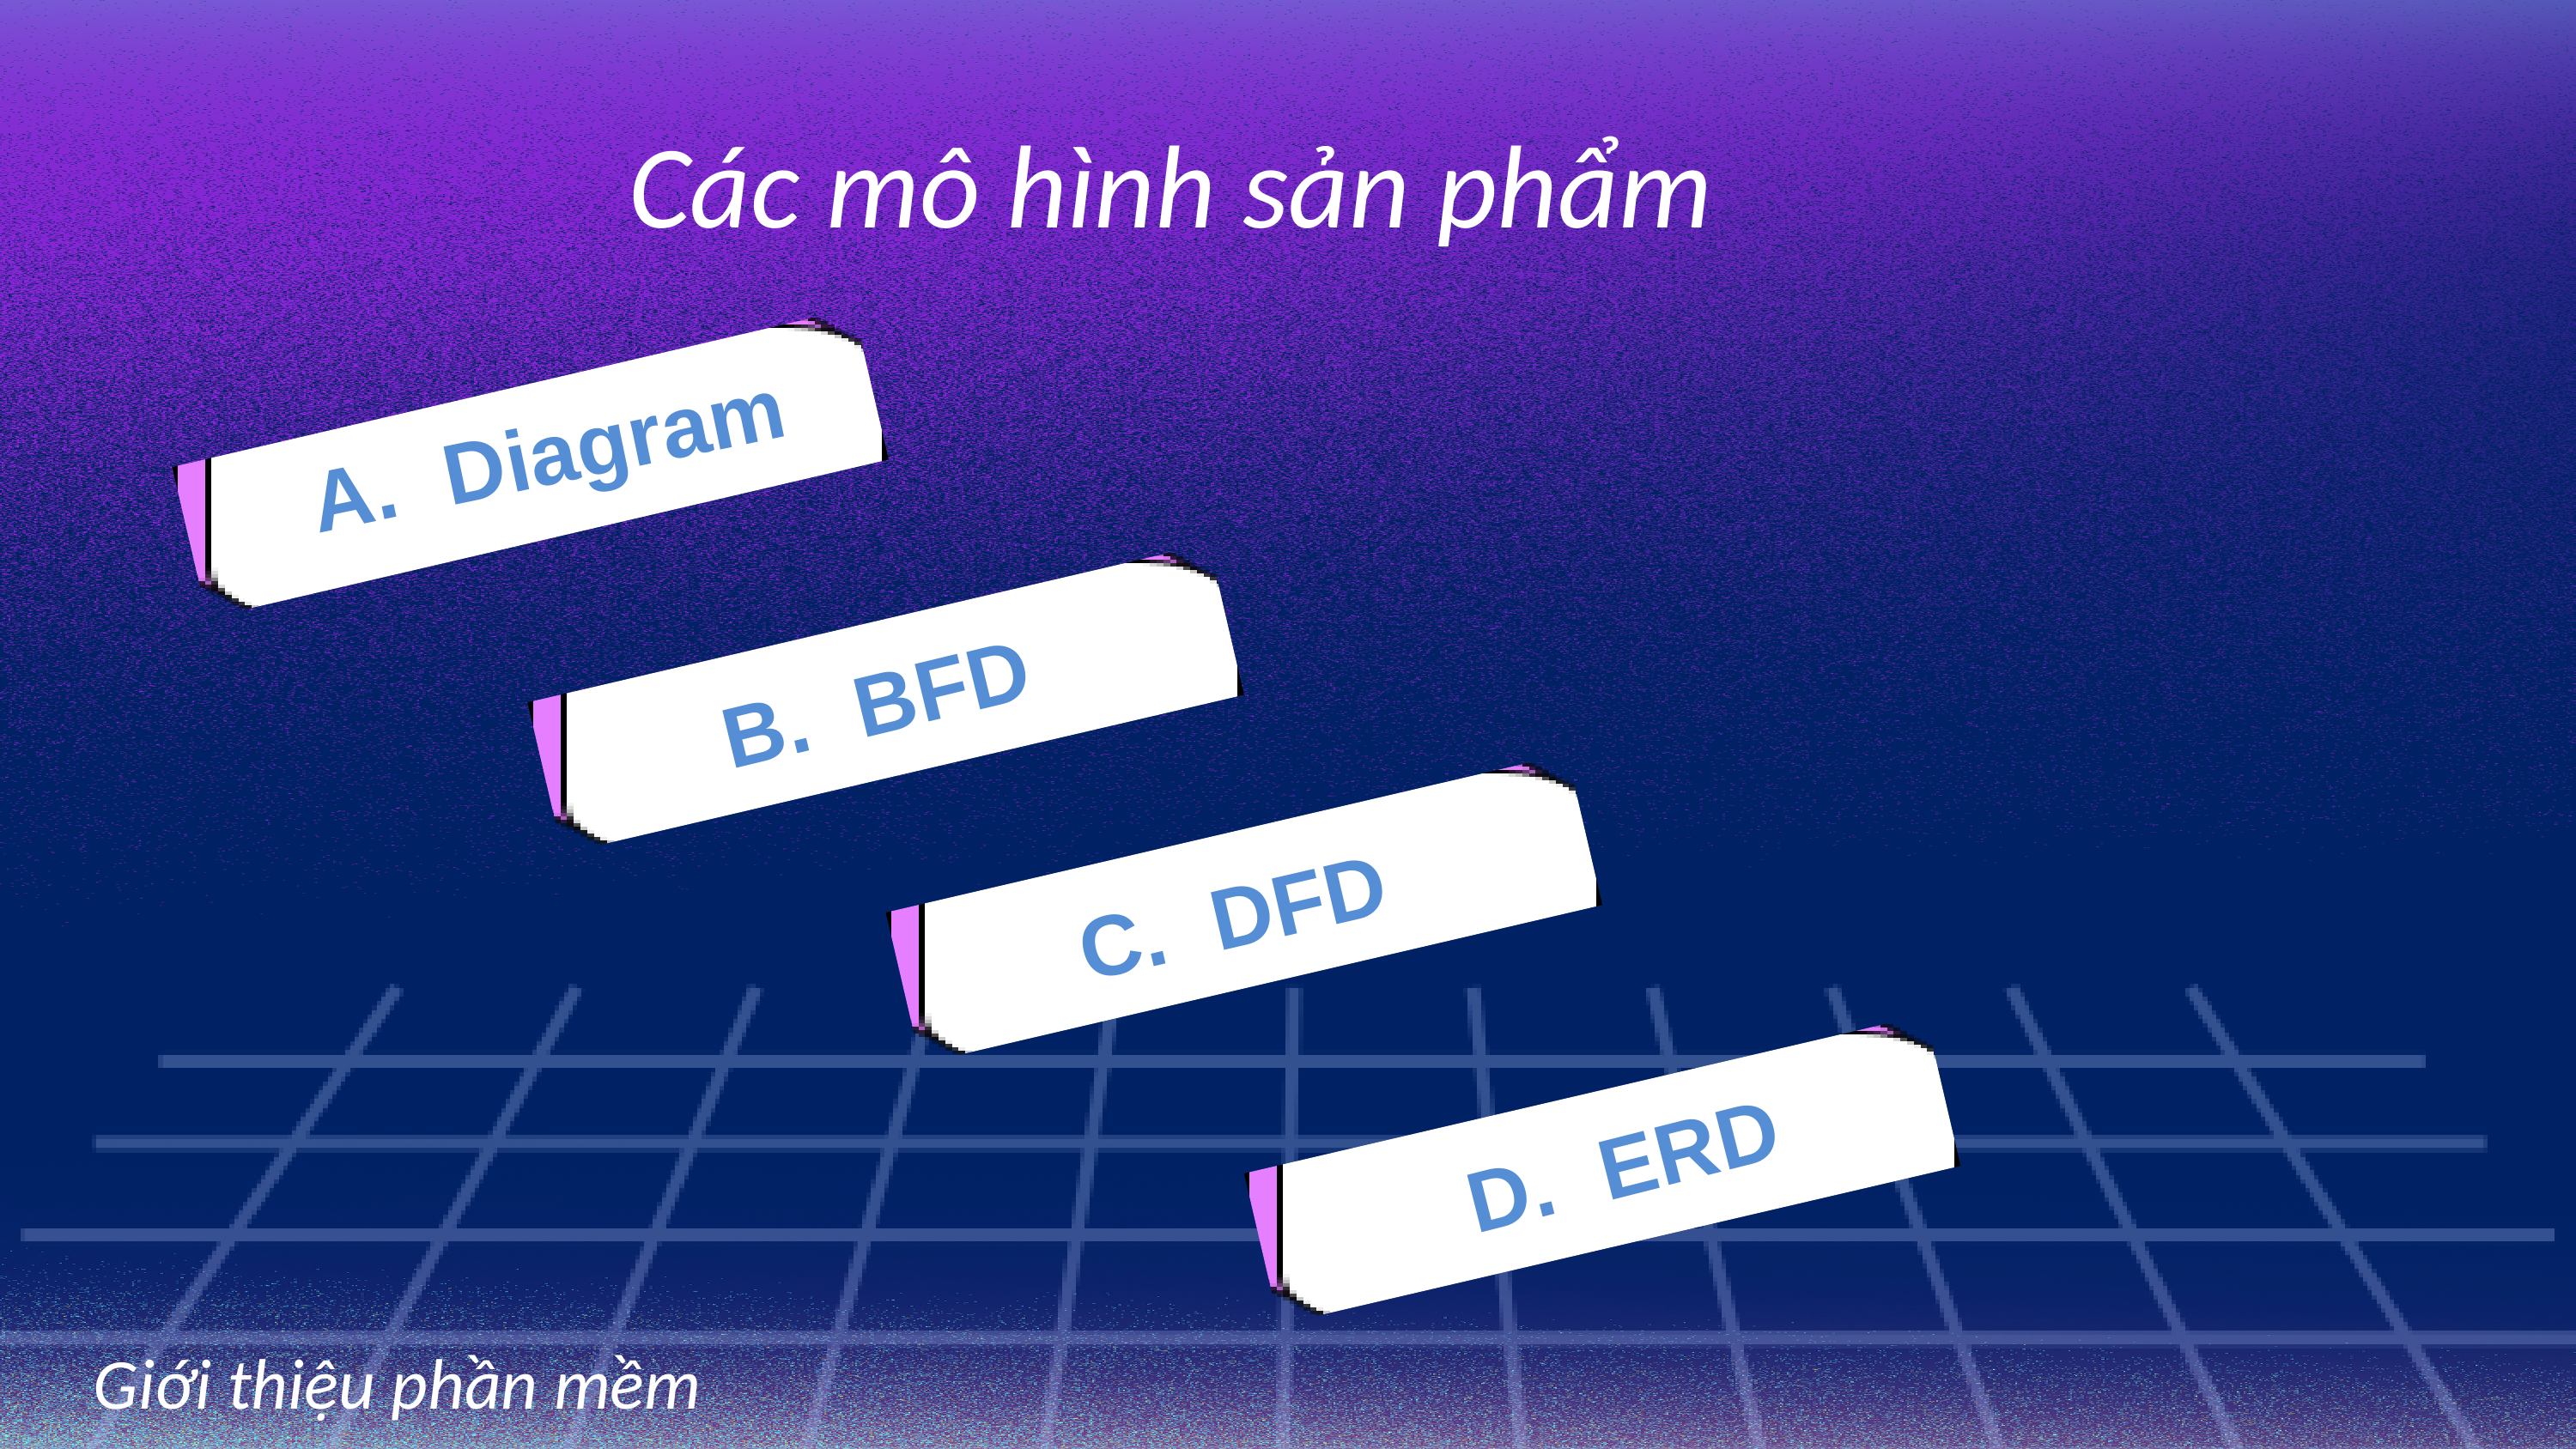

Các mô hình sản phẩm
A.  Diagram

B.  BFD

C.  DFD

D.  ERD
Giới thiệu phần mềm